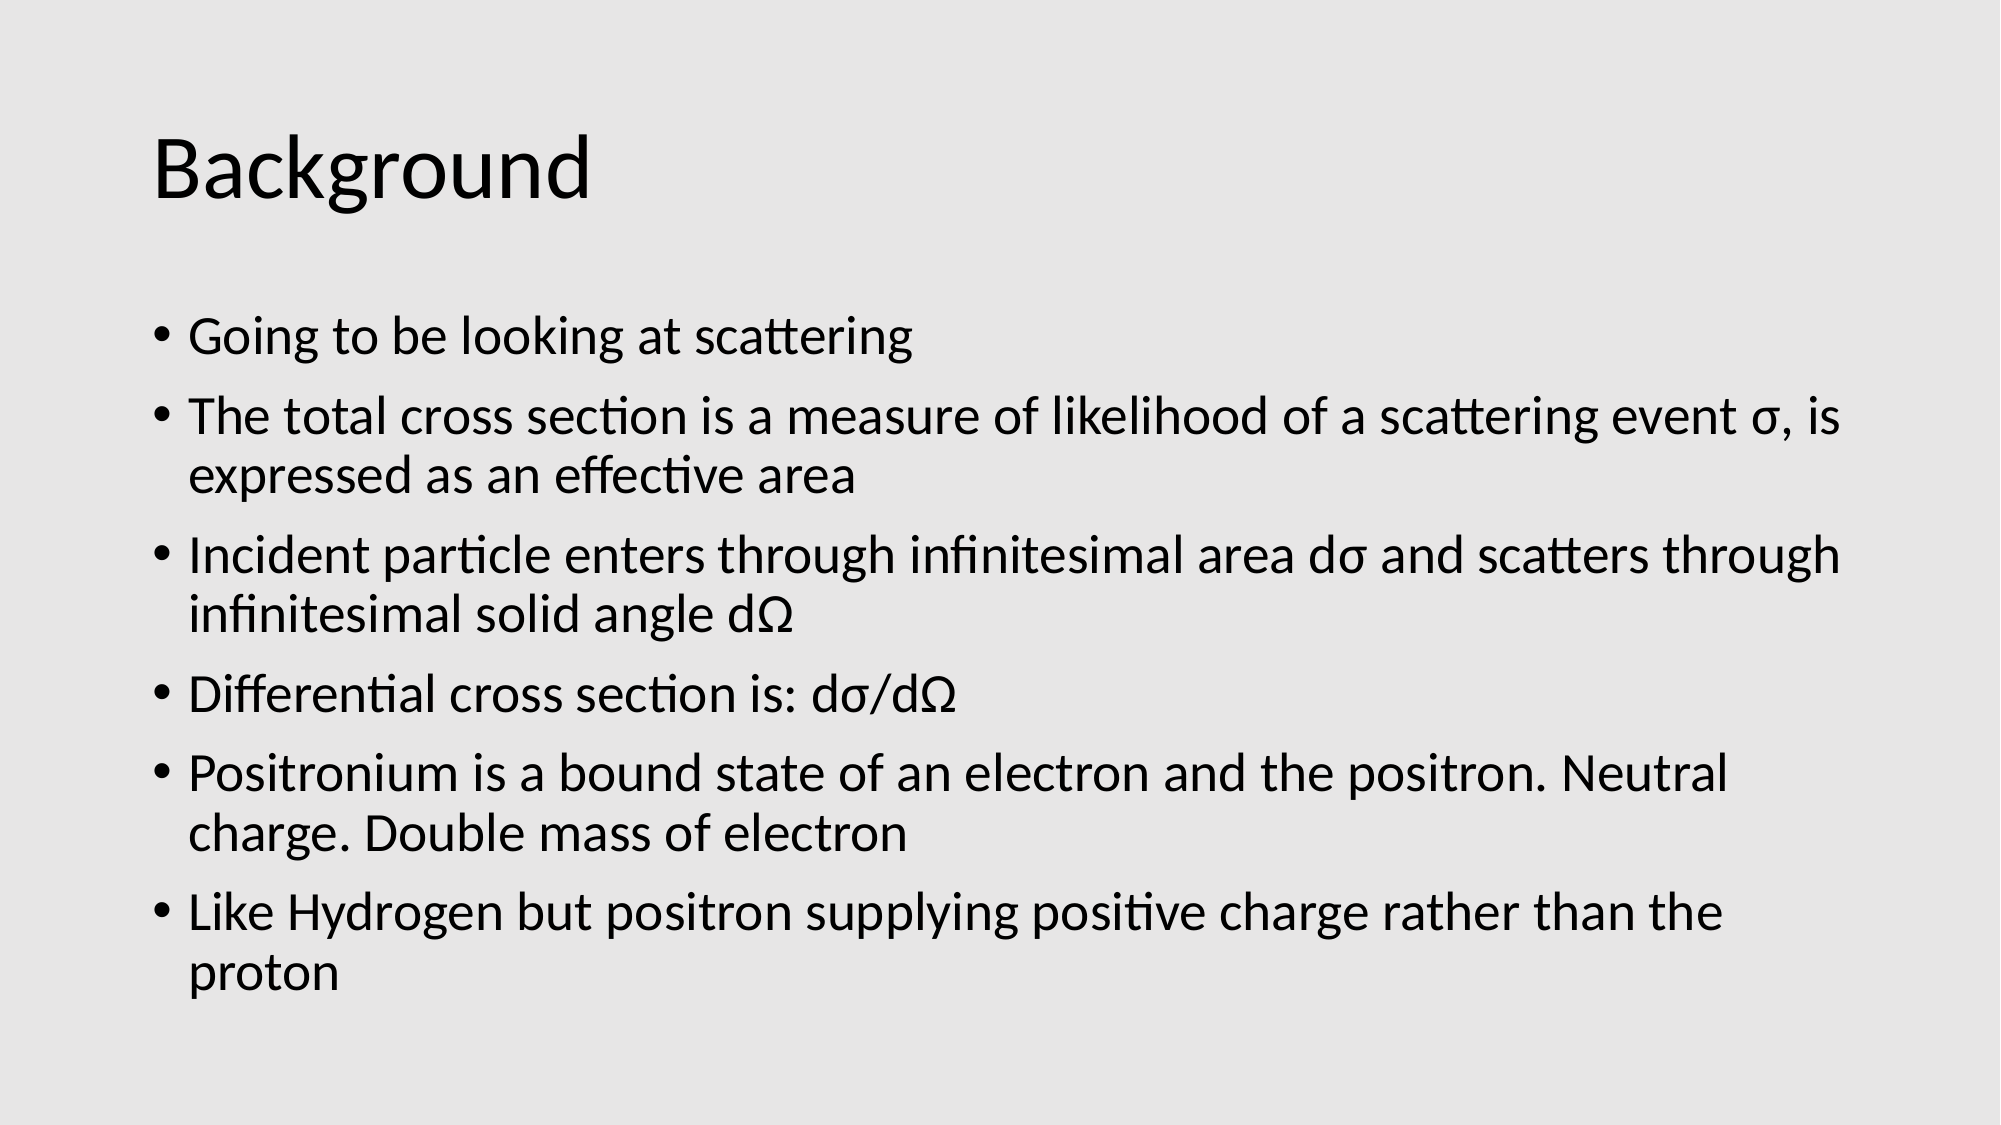

# Background
Going to be looking at scattering
The total cross section is a measure of likelihood of a scattering event σ, is expressed as an effective area
Incident particle enters through infinitesimal area dσ and scatters through infinitesimal solid angle dΩ
Differential cross section is: dσ/dΩ
Positronium is a bound state of an electron and the positron. Neutral charge. Double mass of electron
Like Hydrogen but positron supplying positive charge rather than the proton